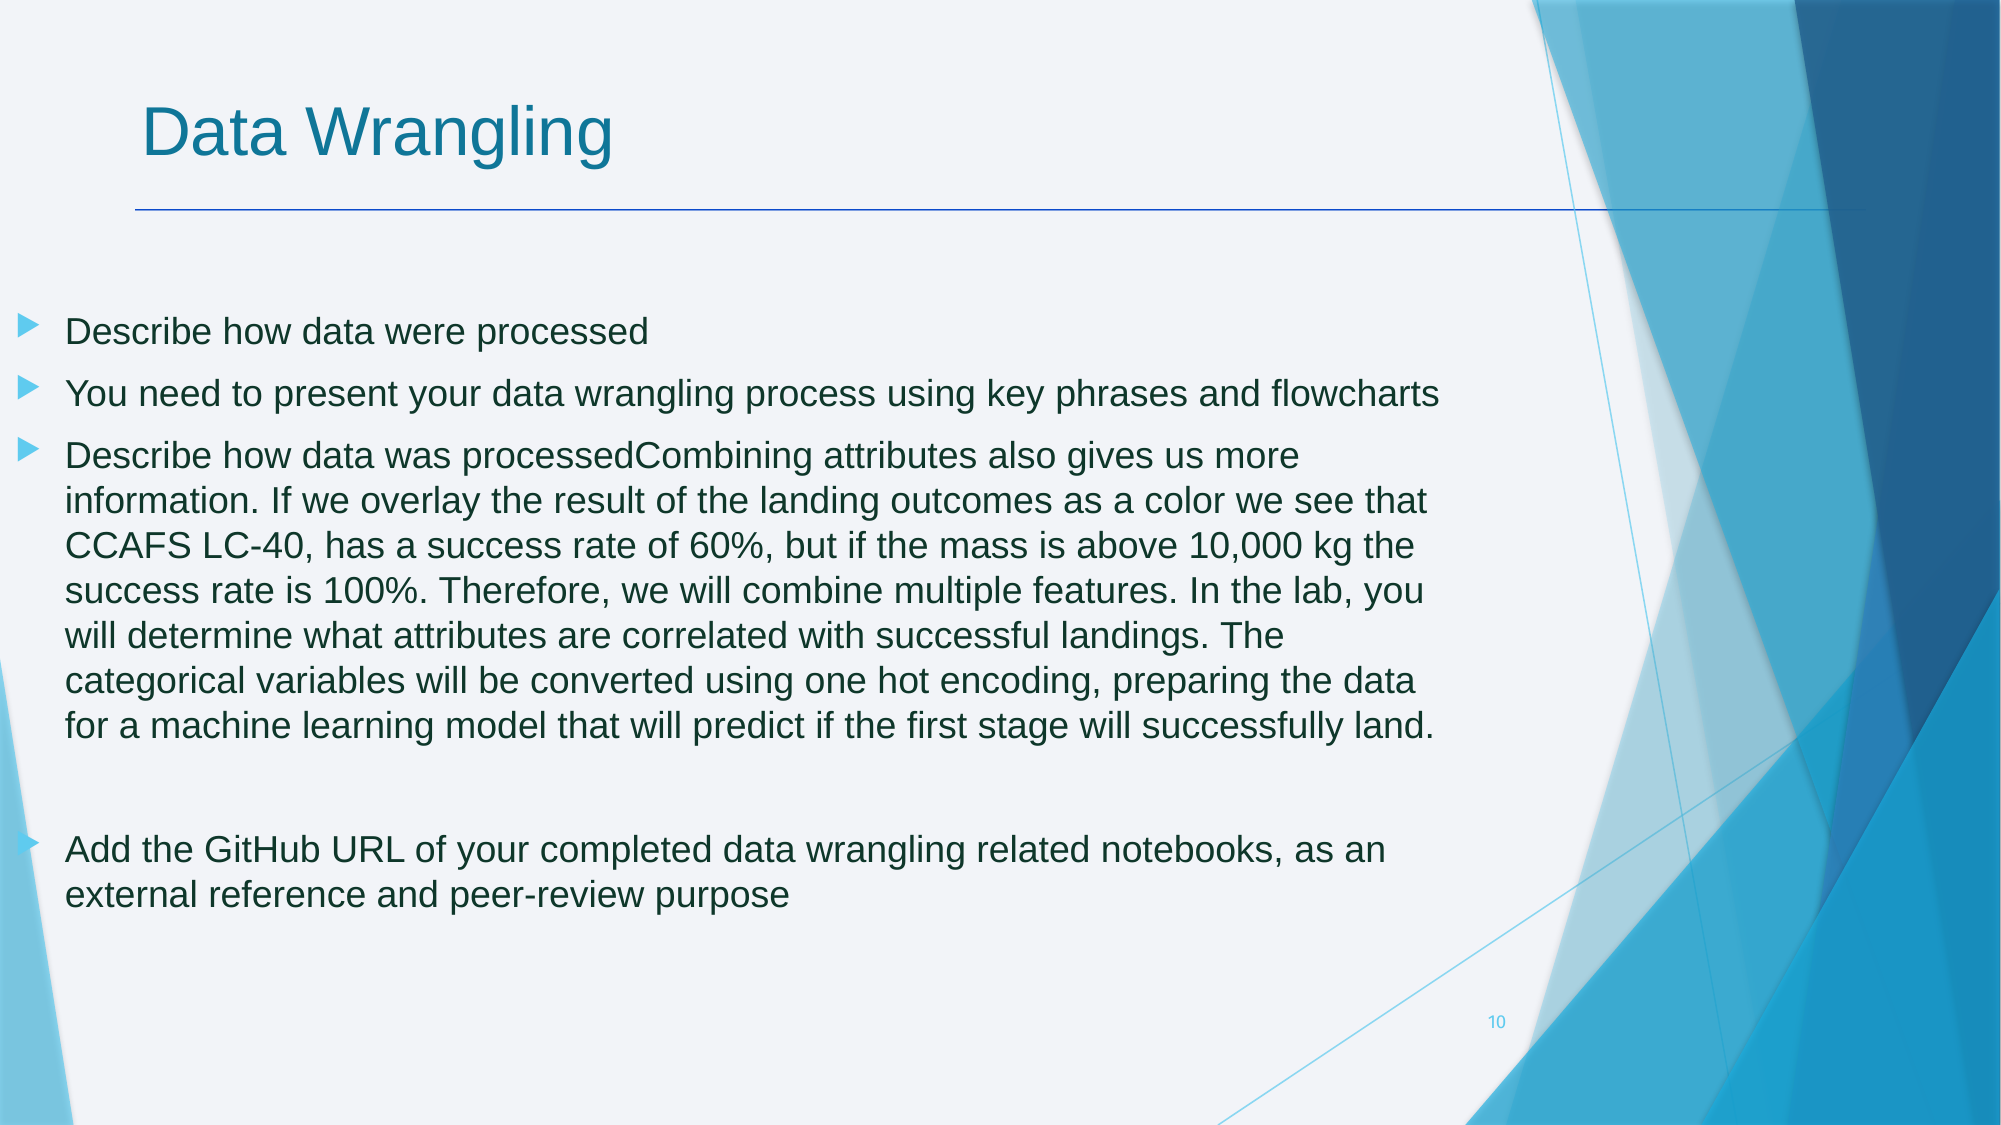

Data Wrangling
Describe how data were processed
You need to present your data wrangling process using key phrases and flowcharts
Describe how data was processedCombining attributes also gives us more information. If we overlay the result of the landing outcomes as a color we see that CCAFS LC-40, has a success rate of 60%, but if the mass is above 10,000 kg the success rate is 100%. Therefore, we will combine multiple features. In the lab, you will determine what attributes are correlated with successful landings. The categorical variables will be converted using one hot encoding, preparing the data for a machine learning model that will predict if the first stage will successfully land.

Add the GitHub URL of your completed data wrangling related notebooks, as an external reference and peer-review purpose

10